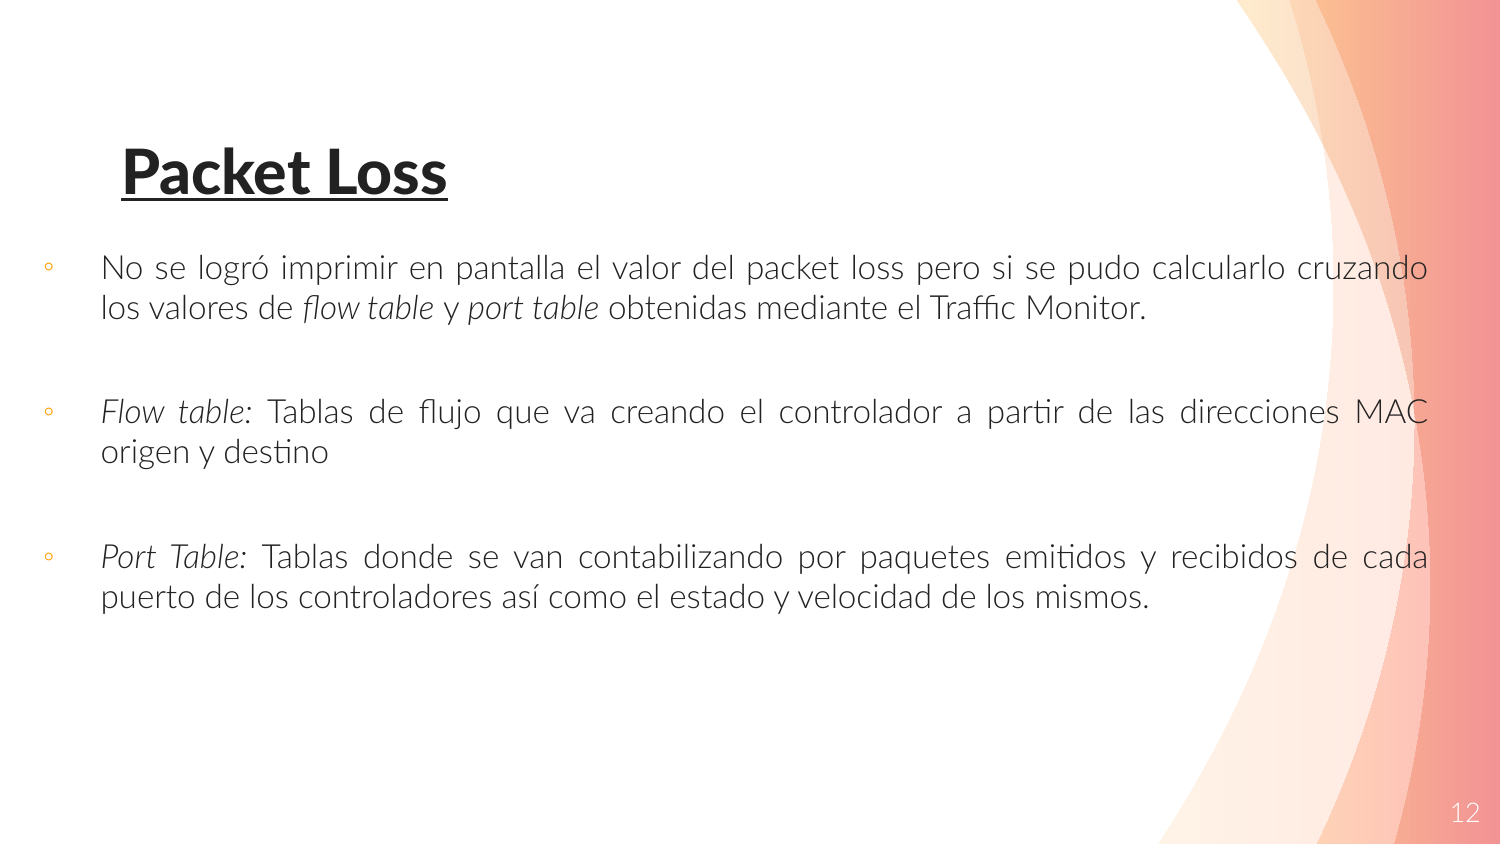

# Packet Loss

No se logró imprimir en pantalla el valor del packet loss pero si se pudo calcularlo cruzando los valores de flow table y port table obtenidas mediante el Traffic Monitor.

Flow table: Tablas de flujo que va creando el controlador a partir de las direcciones MAC origen y destino

Port Table: Tablas donde se van contabilizando por paquetes emitidos y recibidos de cada puerto de los controladores así como el estado y velocidad de los mismos.
12